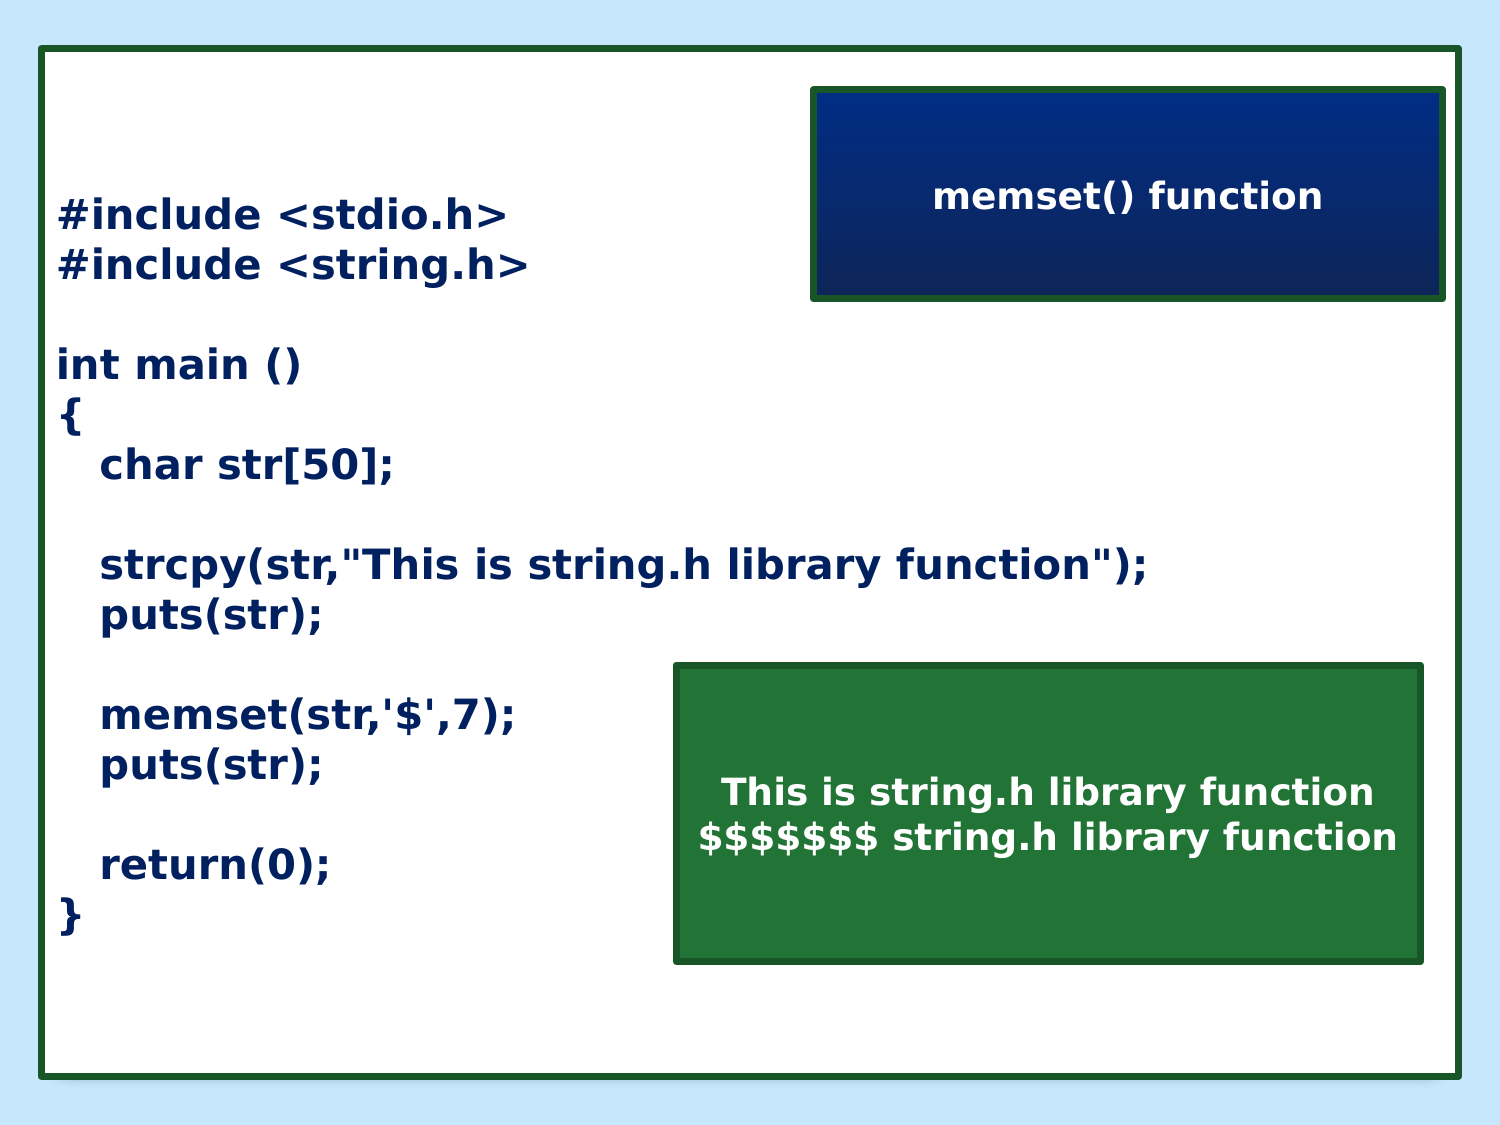

#include <stdio.h>
#include <string.h>

int main ()
{
   char str[50];

   strcpy(str,"This is string.h library function");
   puts(str);

   memset(str,'$',7);
   puts(str);

   return(0);
}
#
memset() function

This is string.h library function
$$$$$$$ string.h library function